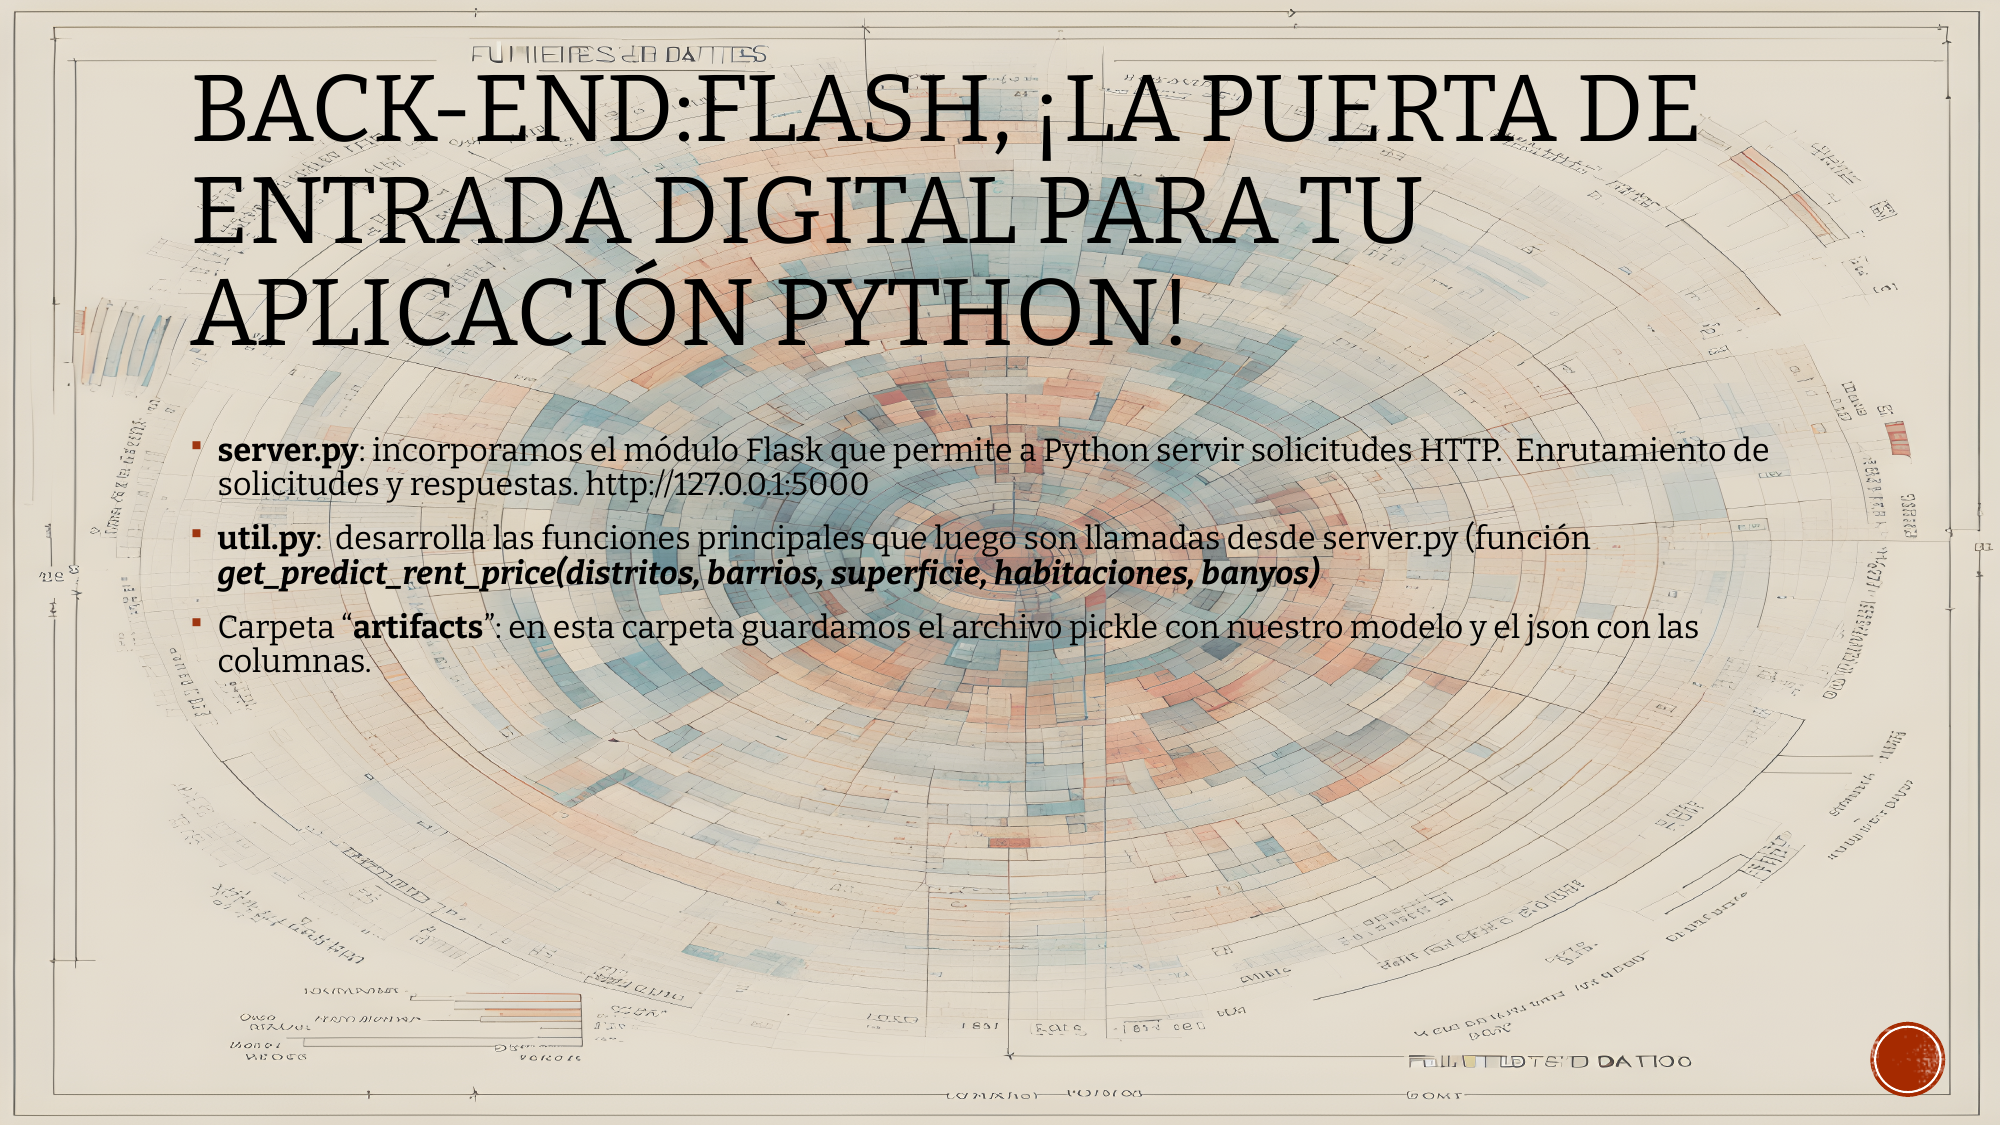

# BACK-END:Flash, ¡La puerta de entrada digital para tu aplicación Python!
server.py: incorporamos el módulo Flask que permite a Python servir solicitudes HTTP.  Enrutamiento de solicitudes y respuestas. http://127.0.0.1:5000
util.py:  desarrolla las funciones principales que luego son llamadas desde server.py (función get_predict_rent_price(distritos, barrios, superficie, habitaciones, banyos)
Carpeta “artifacts”: en esta carpeta guardamos el archivo pickle con nuestro modelo y el json con las columnas.